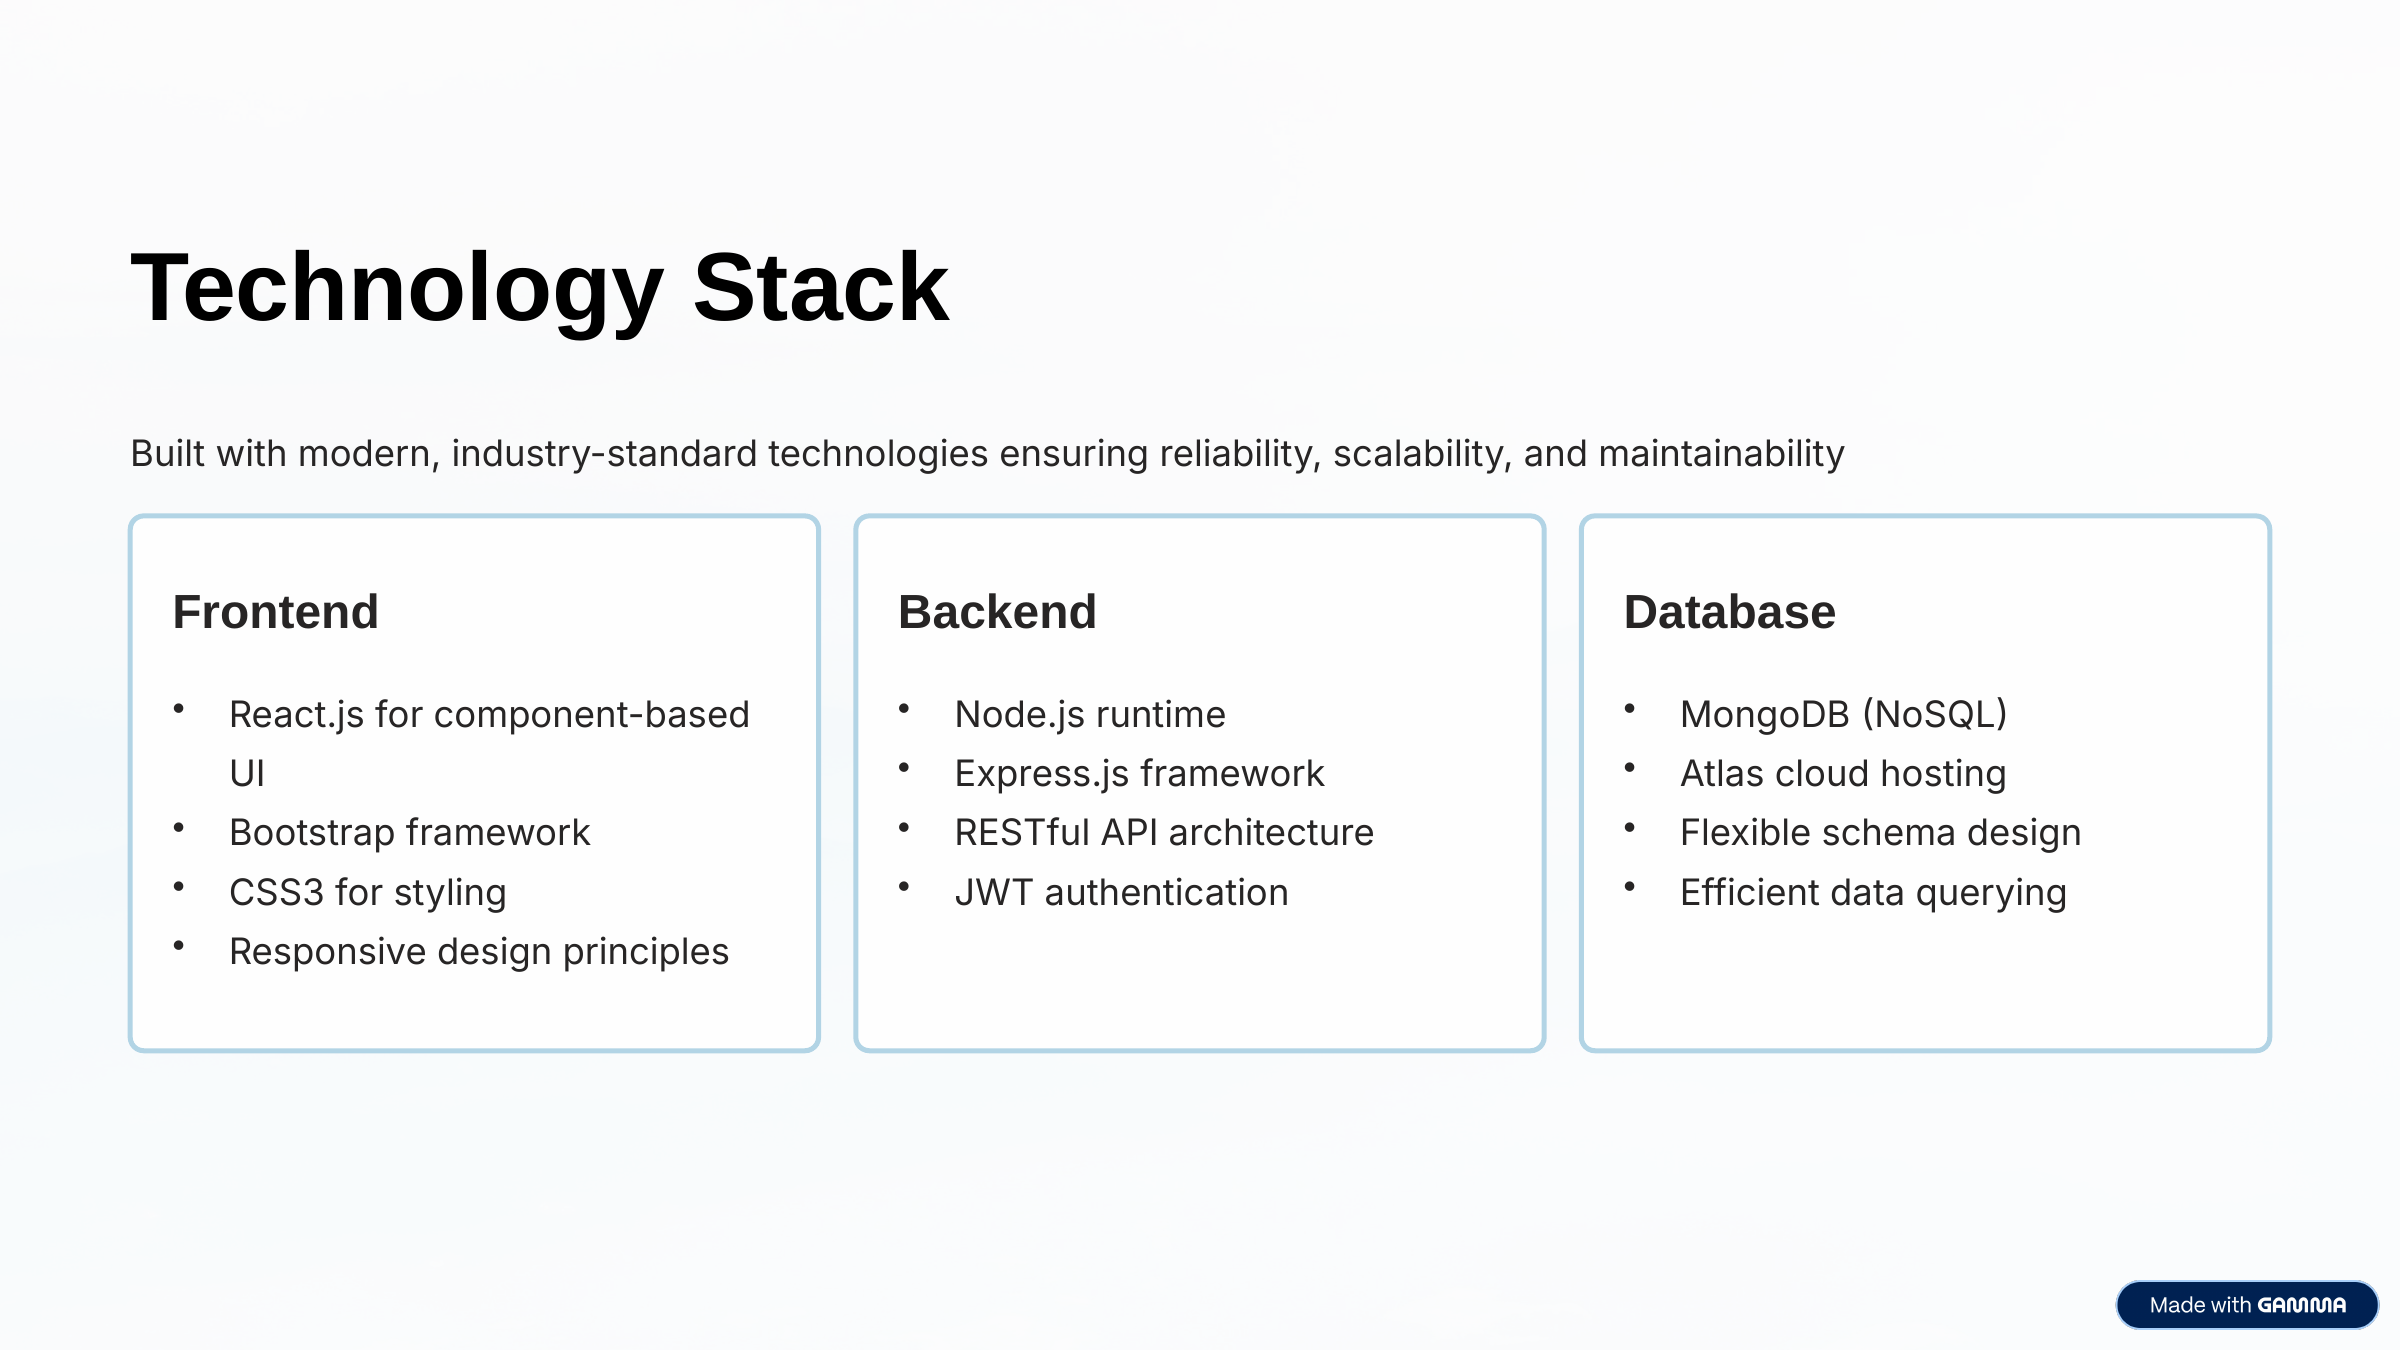

Technology Stack
Built with modern, industry-standard technologies ensuring reliability, scalability, and maintainability

Frontend
Backend
Database
React.js for component-based UI
Bootstrap framework
CSS3 for styling
Responsive design principles
Node.js runtime
Express.js framework
RESTful API architecture
JWT authentication
MongoDB (NoSQL)
Atlas cloud hosting
Flexible schema design
Efficient data querying